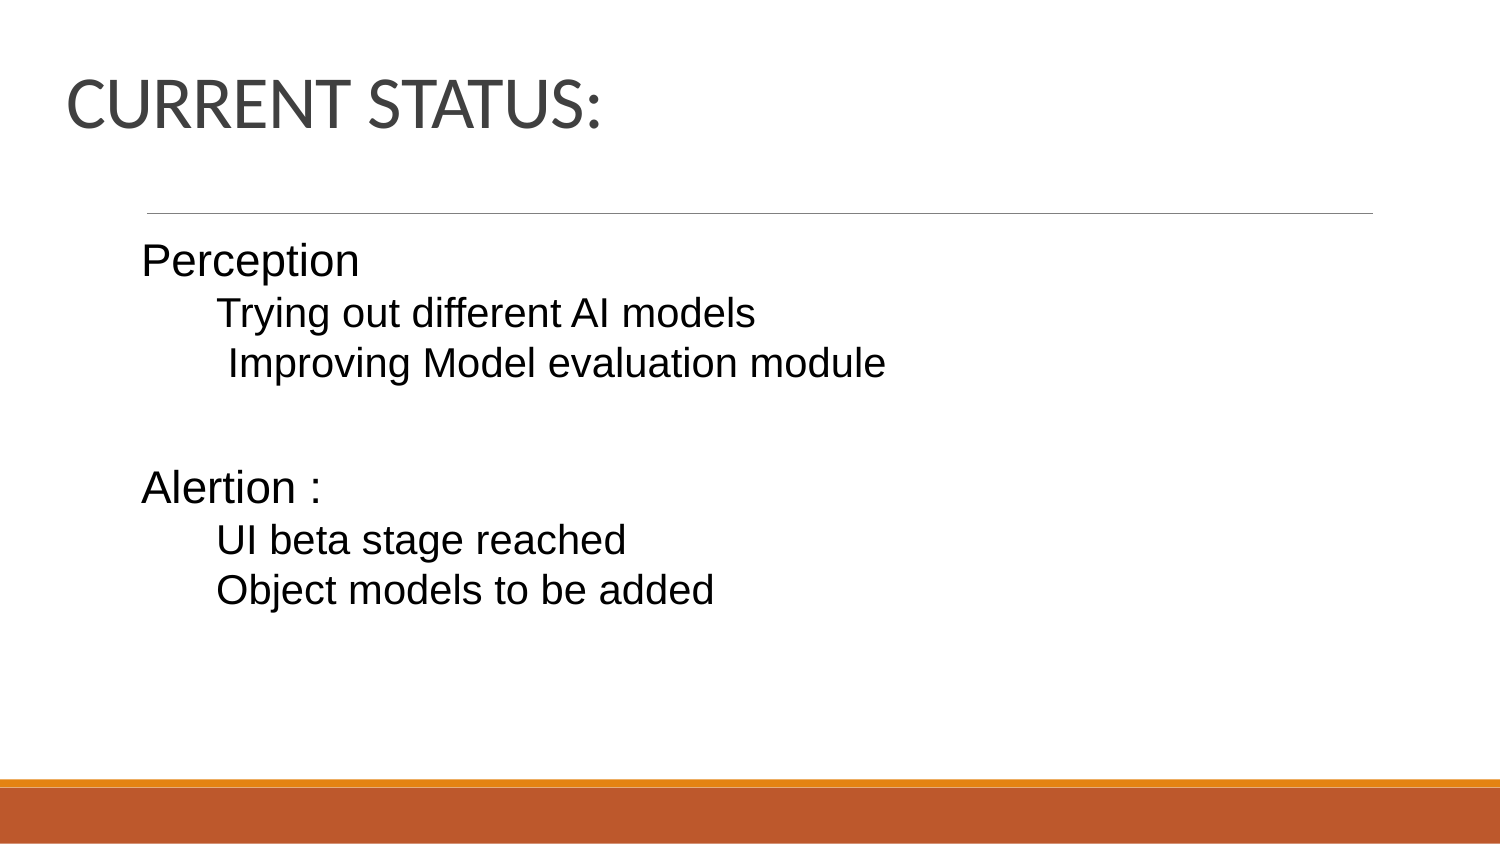

# CURRENT STATUS:
Perception
Trying out different AI models
 Improving Model evaluation module
Alertion :
UI beta stage reached
Object models to be added